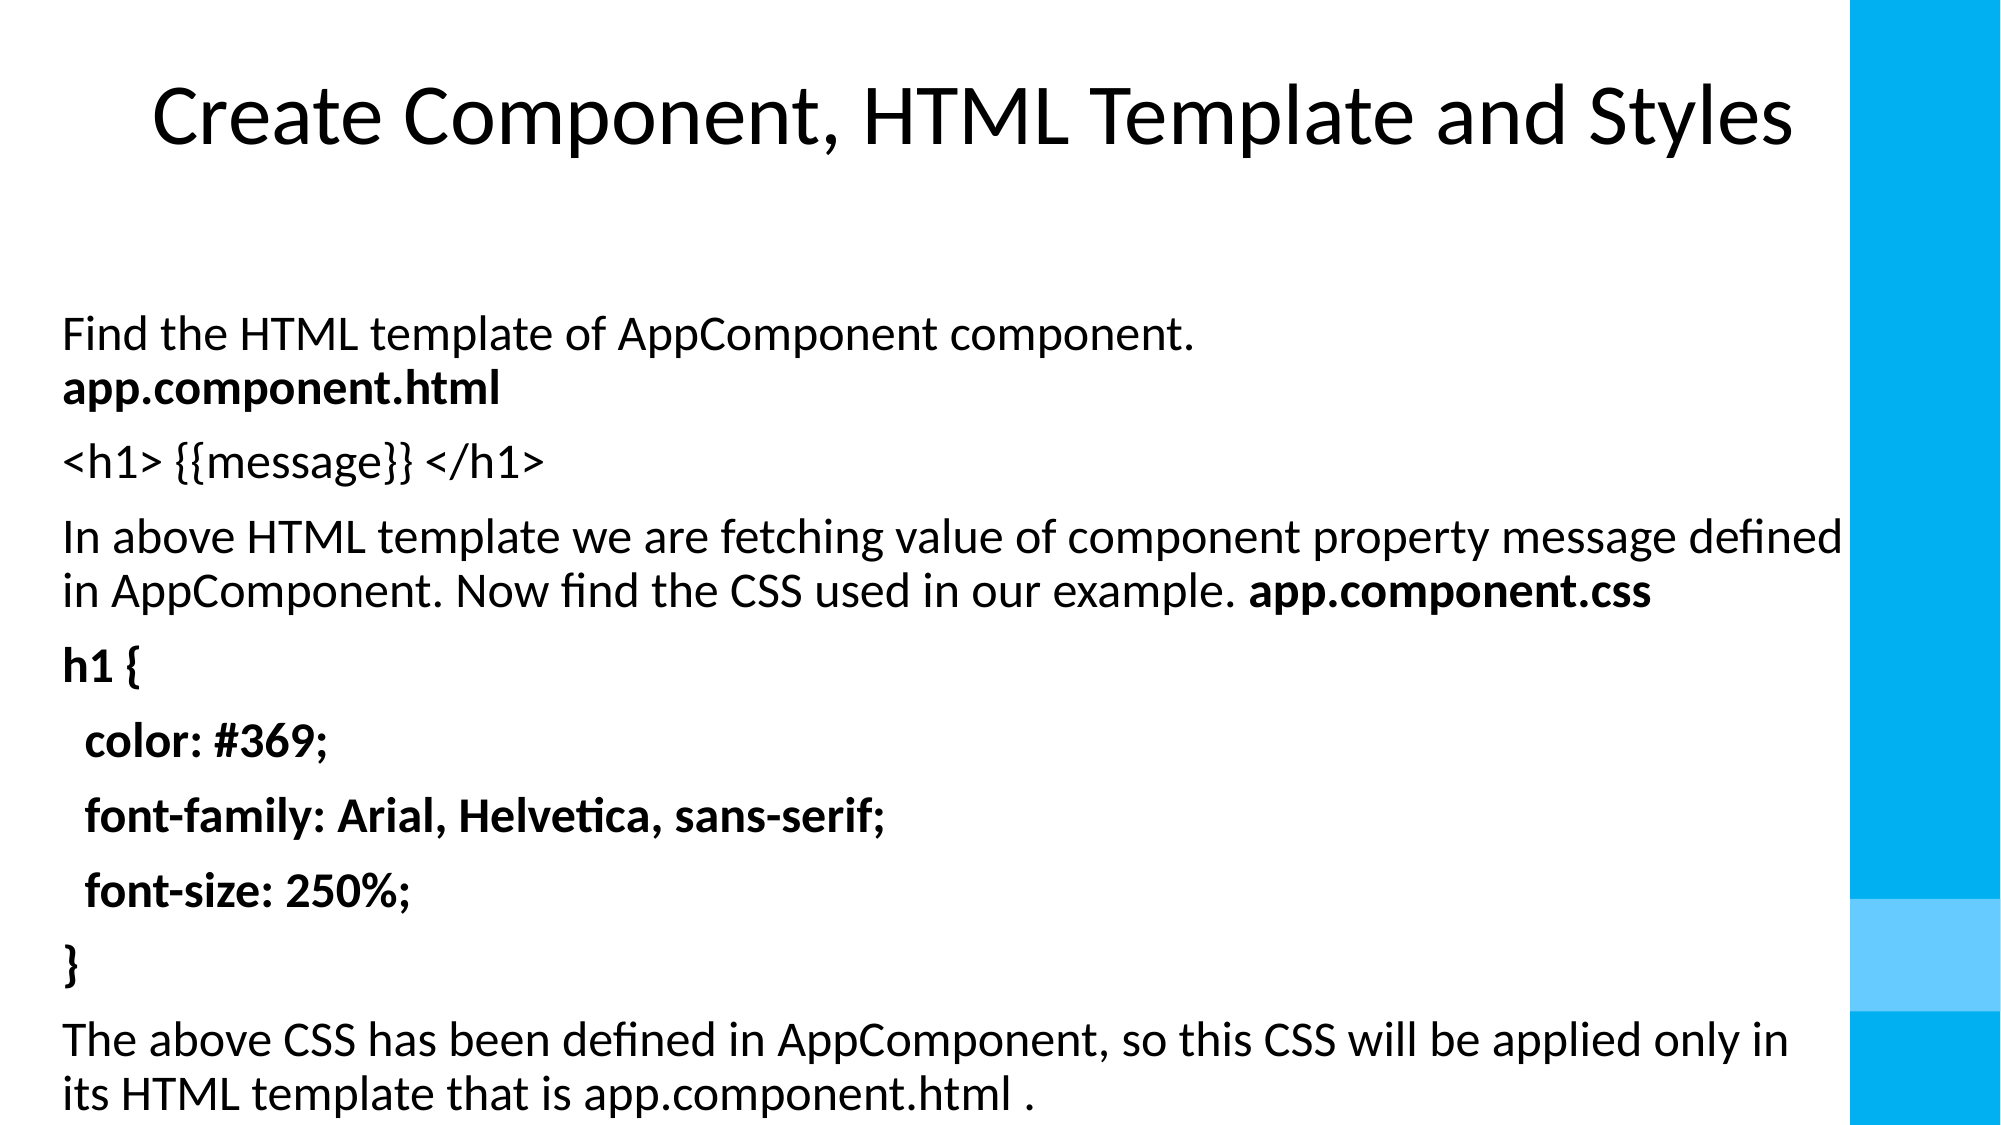

# Create Component, HTML Template and Styles
Find the HTML template of AppComponent component. 
app.component.html
<h1> {{message}} </h1>
In above HTML template we are fetching value of component property message defined in AppComponent. Now find the CSS used in our example. app.component.css
h1 {
  color: #369;
  font-family: Arial, Helvetica, sans-serif;
  font-size: 250%;
}
The above CSS has been defined in AppComponent, so this CSS will be applied only in its HTML template that is app.component.html .